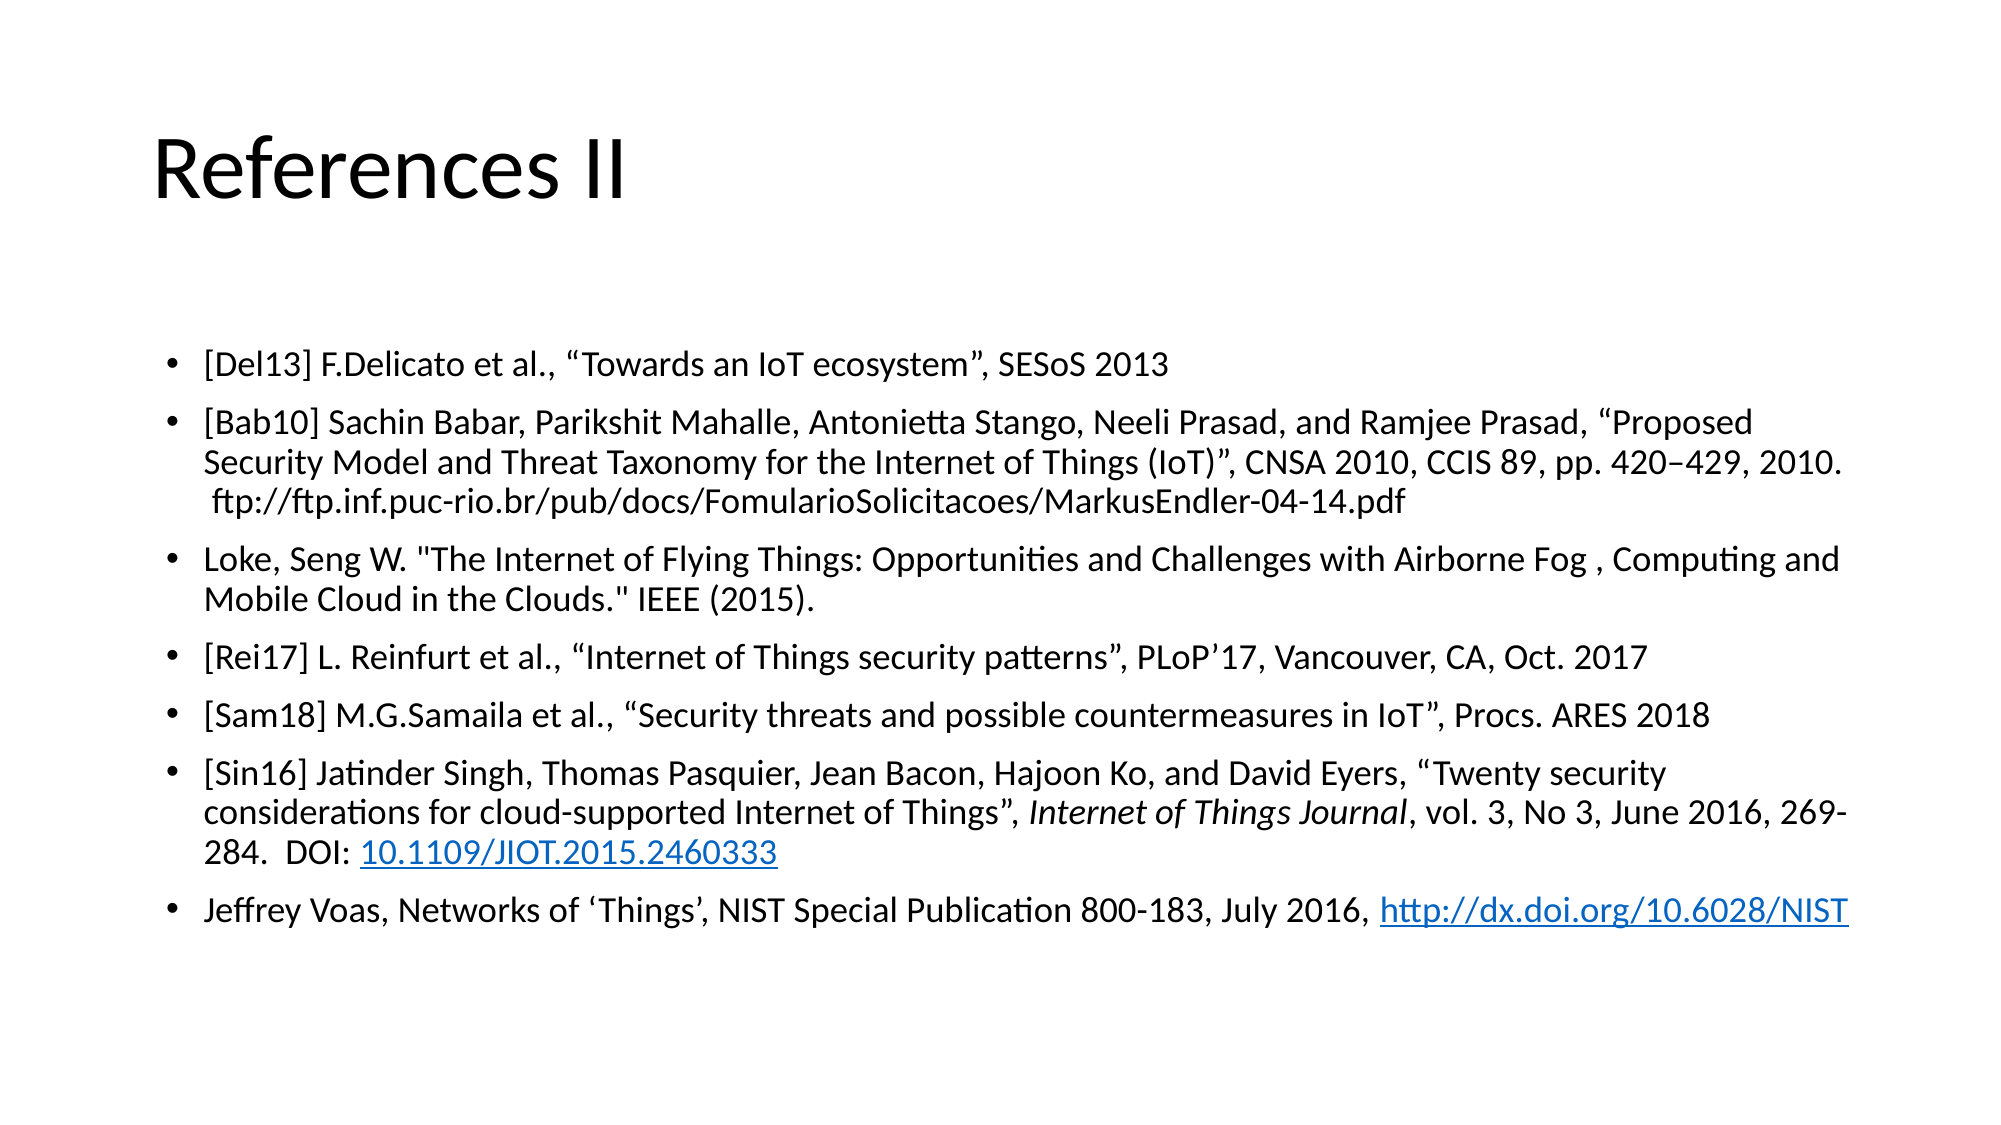

References II

[Del13] F.Delicato et al., “Towards an IoT ecosystem”, SESoS 2013
[Bab10] Sachin Babar, Parikshit Mahalle, Antonietta Stango, Neeli Prasad, and Ramjee Prasad, “Proposed Security Model and Threat Taxonomy for the Internet of Things (IoT)”, CNSA 2010, CCIS 89, pp. 420–429, 2010.   ftp://ftp.inf.puc-rio.br/pub/docs/FomularioSolicitacoes/MarkusEndler-04-14.pdf
Loke, Seng W. "The Internet of Flying Things: Opportunities and Challenges with Airborne Fog , Computing and Mobile Cloud in the Clouds." IEEE (2015).
[Rei17] L. Reinfurt et al., “Internet of Things security patterns”, PLoP’17, Vancouver, CA, Oct. 2017
[Sam18] M.G.Samaila et al., “Security threats and possible countermeasures in IoT”, Procs. ARES 2018
[Sin16] Jatinder Singh, Thomas Pasquier, Jean Bacon, Hajoon Ko, and David Eyers, “Twenty security considerations for cloud-supported Internet of Things”, Internet of Things Journal, vol. 3, No 3, June 2016, 269-284.  DOI: 10.1109/JIOT.2015.2460333
Jeffrey Voas, Networks of ‘Things’, NIST Special Publication 800-183, July 2016, http://dx.doi.org/10.6028/NIST